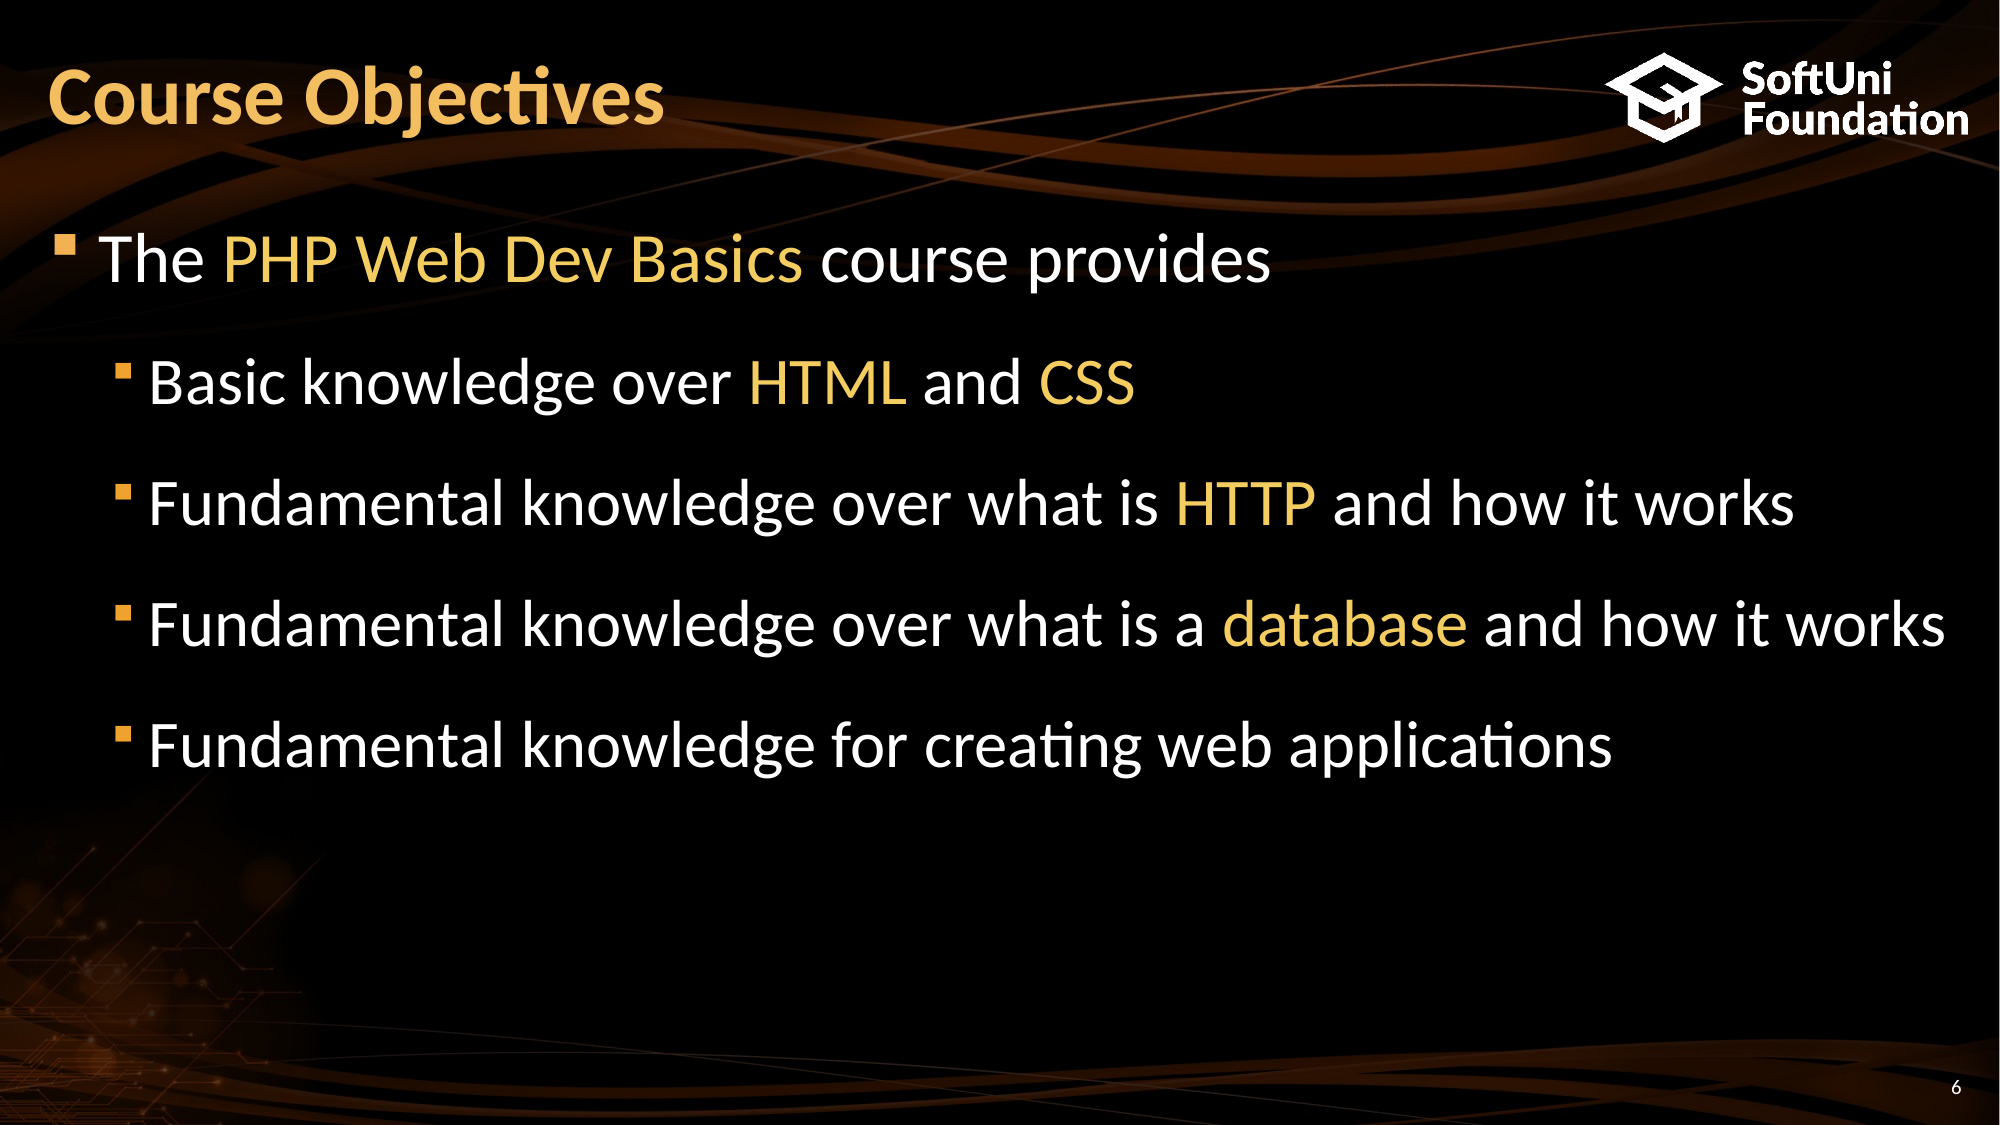

# Course Objectives
The PHP Web Dev Basics course provides
Basic knowledge over HTML and CSS
Fundamental knowledge over what is HTTP and how it works
Fundamental knowledge over what is a database and how it works
Fundamental knowledge for creating web applications

6